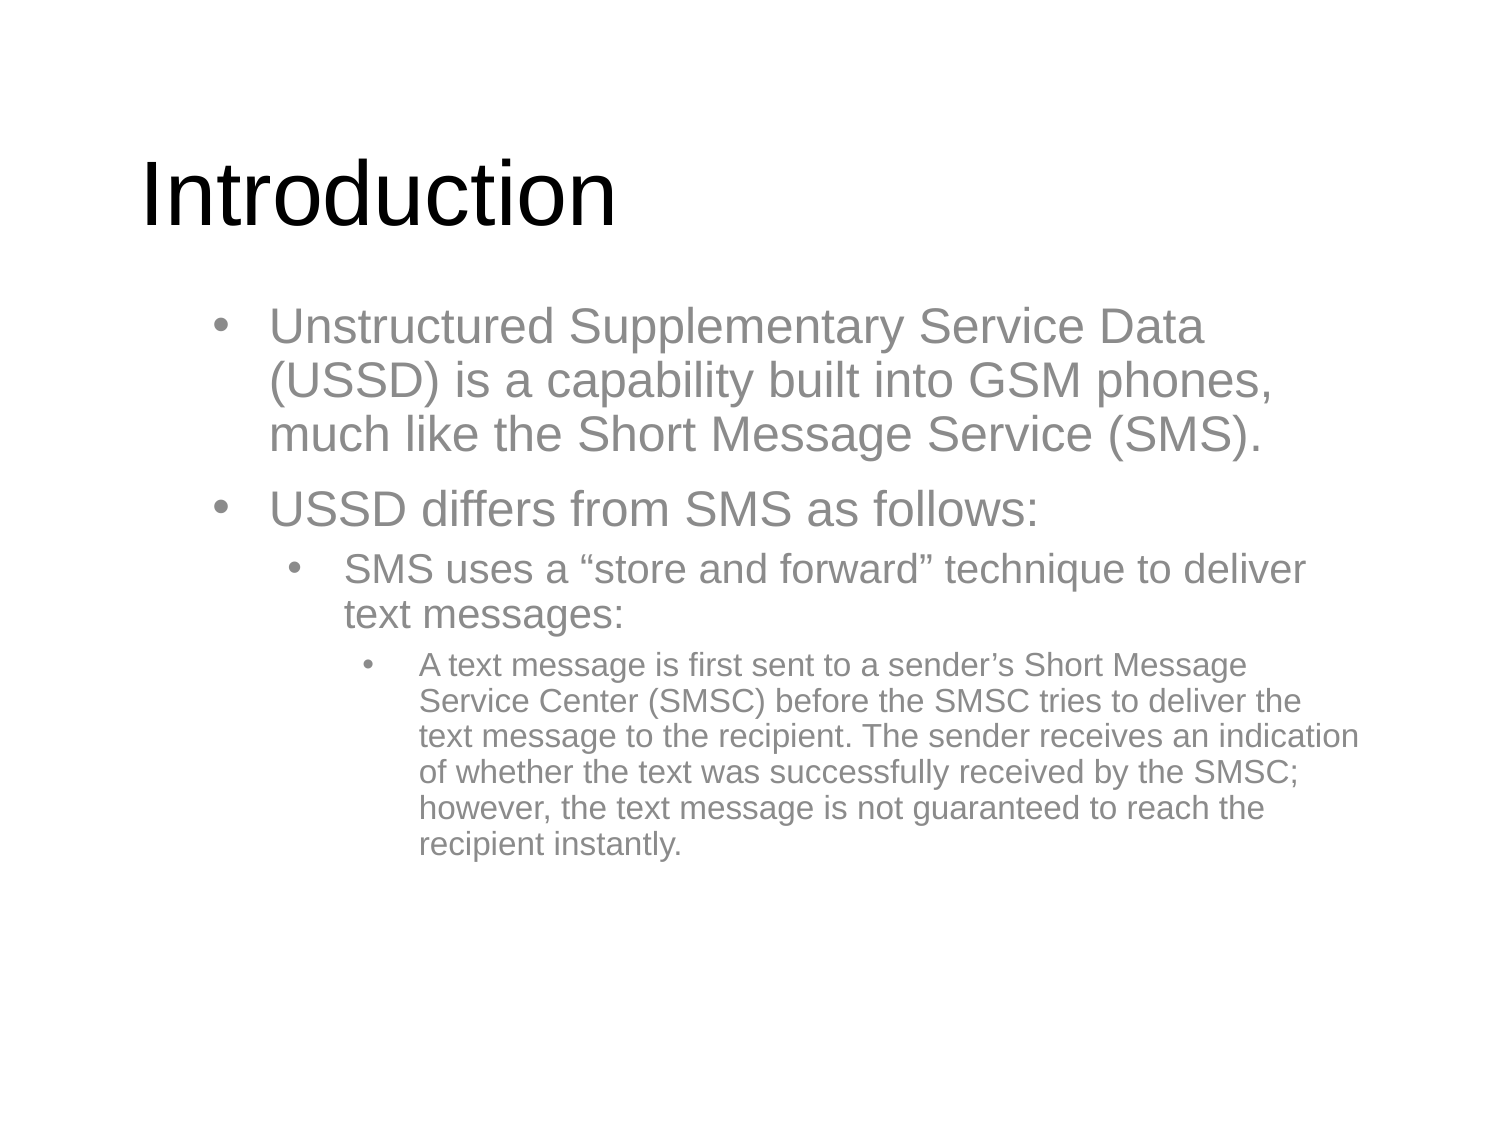

# Introduction
Unstructured Supplementary Service Data (USSD) is a capability built into GSM phones, much like the Short Message Service (SMS).
USSD differs from SMS as follows:
SMS uses a “store and forward” technique to deliver text messages:
A text message is first sent to a sender’s Short Message Service Center (SMSC) before the SMSC tries to deliver the text message to the recipient. The sender receives an indication of whether the text was successfully received by the SMSC; however, the text message is not guaranteed to reach the recipient instantly.